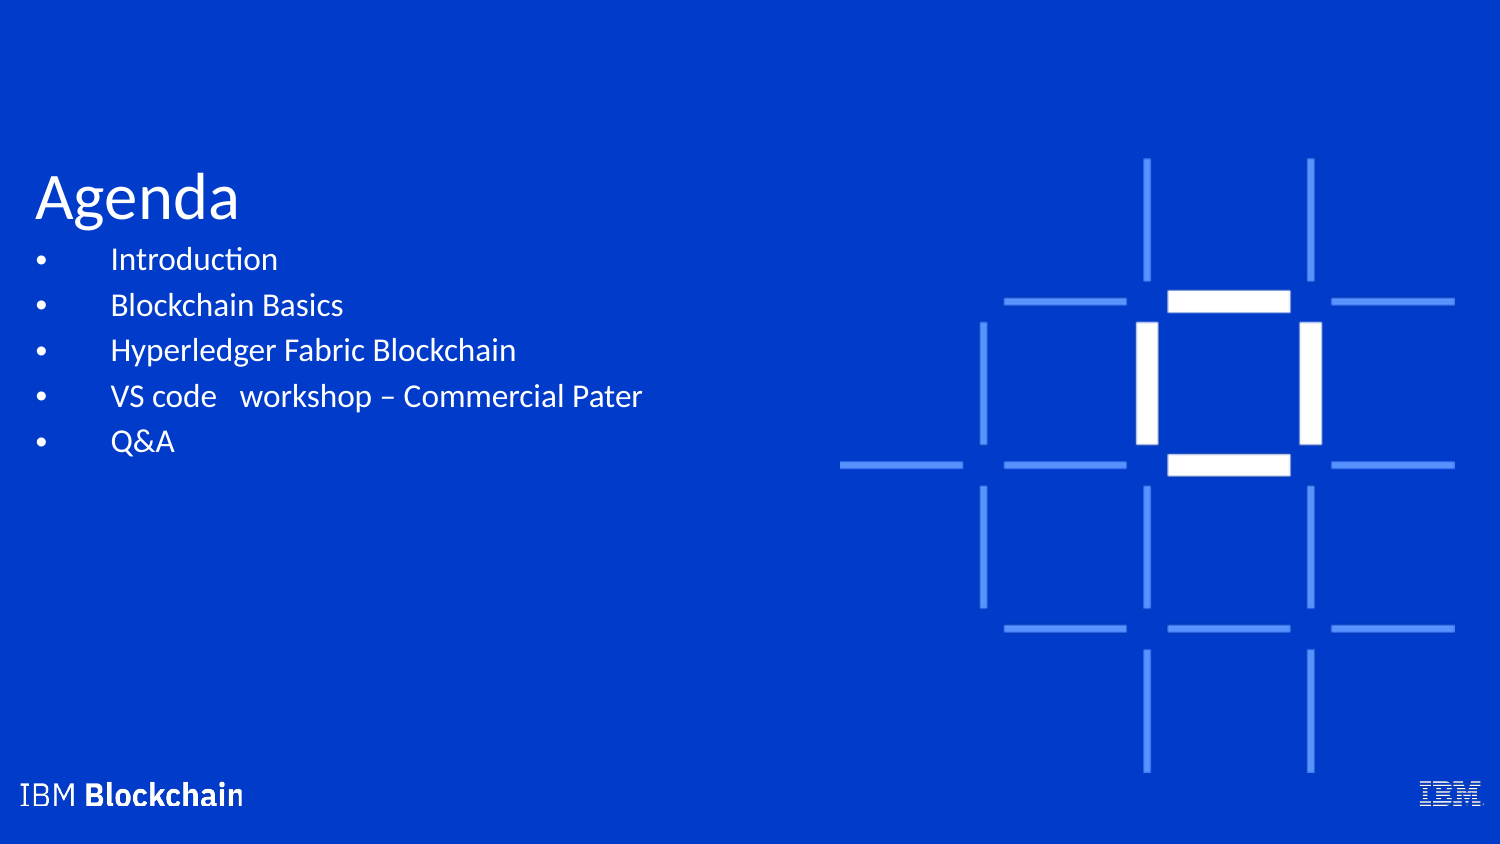

Agenda
Introduction
Blockchain Basics
Hyperledger Fabric Blockchain
VS code   workshop – Commercial Pater
Q&A